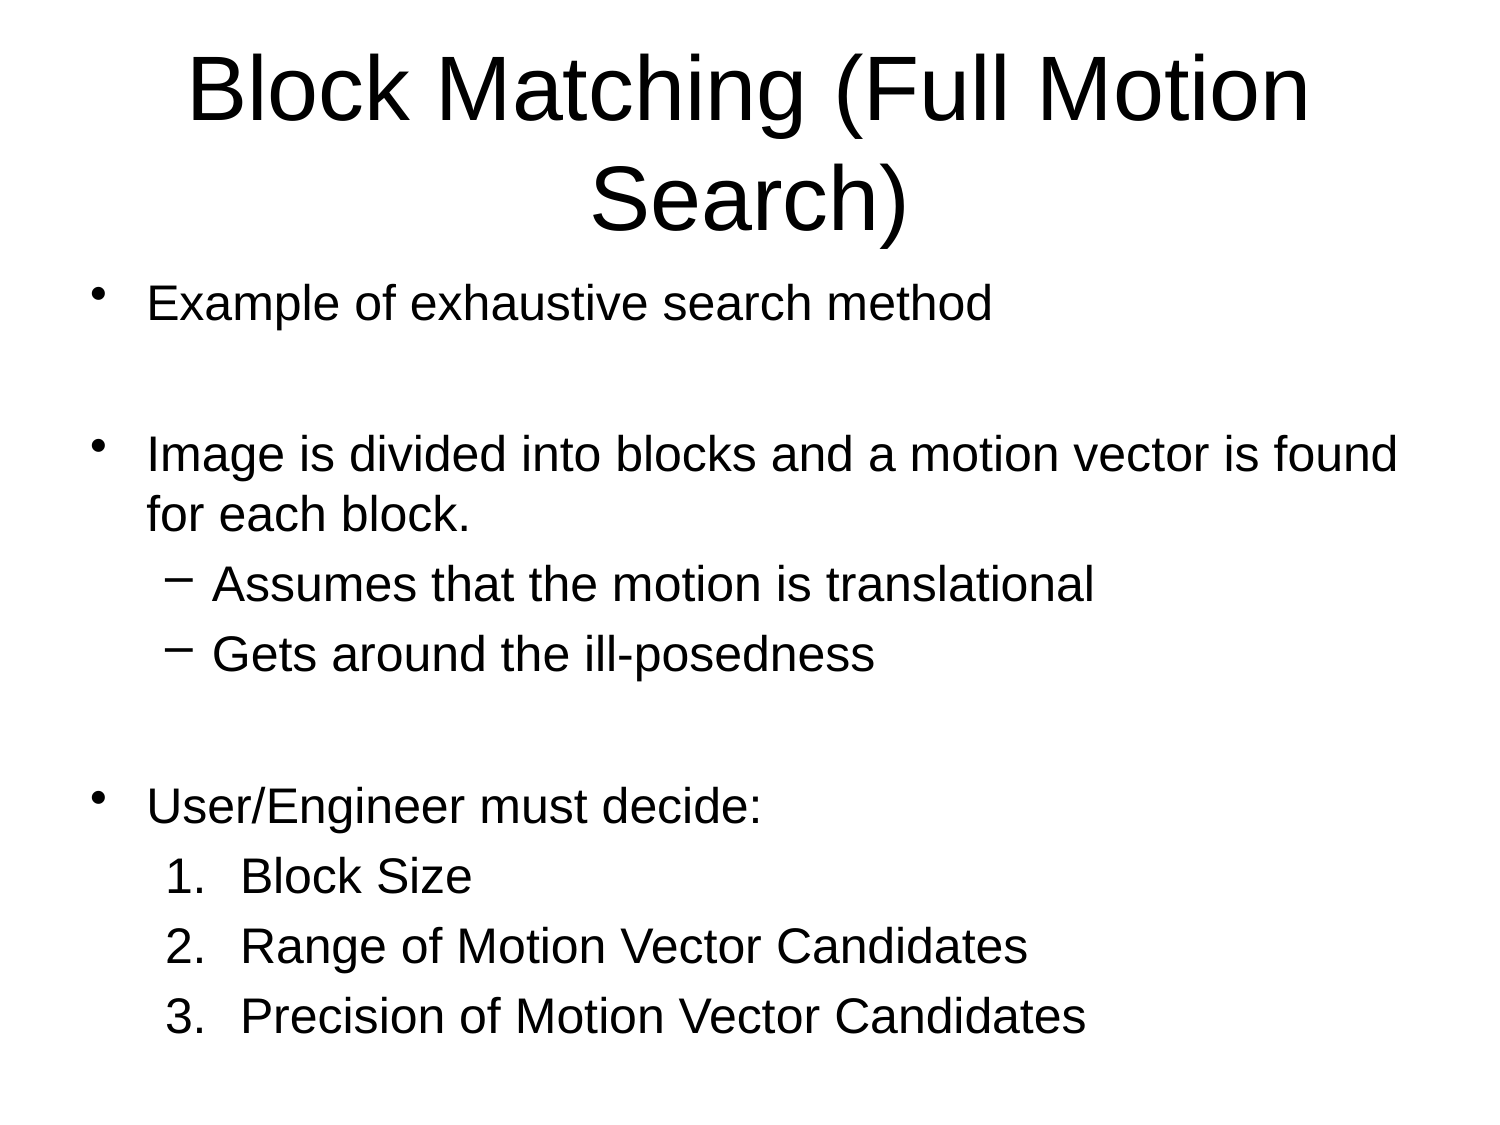

# Block Matching (Full Motion Search)
Example of exhaustive search method

Image is divided into blocks and a motion vector is found for each block.
Assumes that the motion is translational
Gets around the ill-posedness

User/Engineer must decide:
Block Size
Range of Motion Vector Candidates
Precision of Motion Vector Candidates